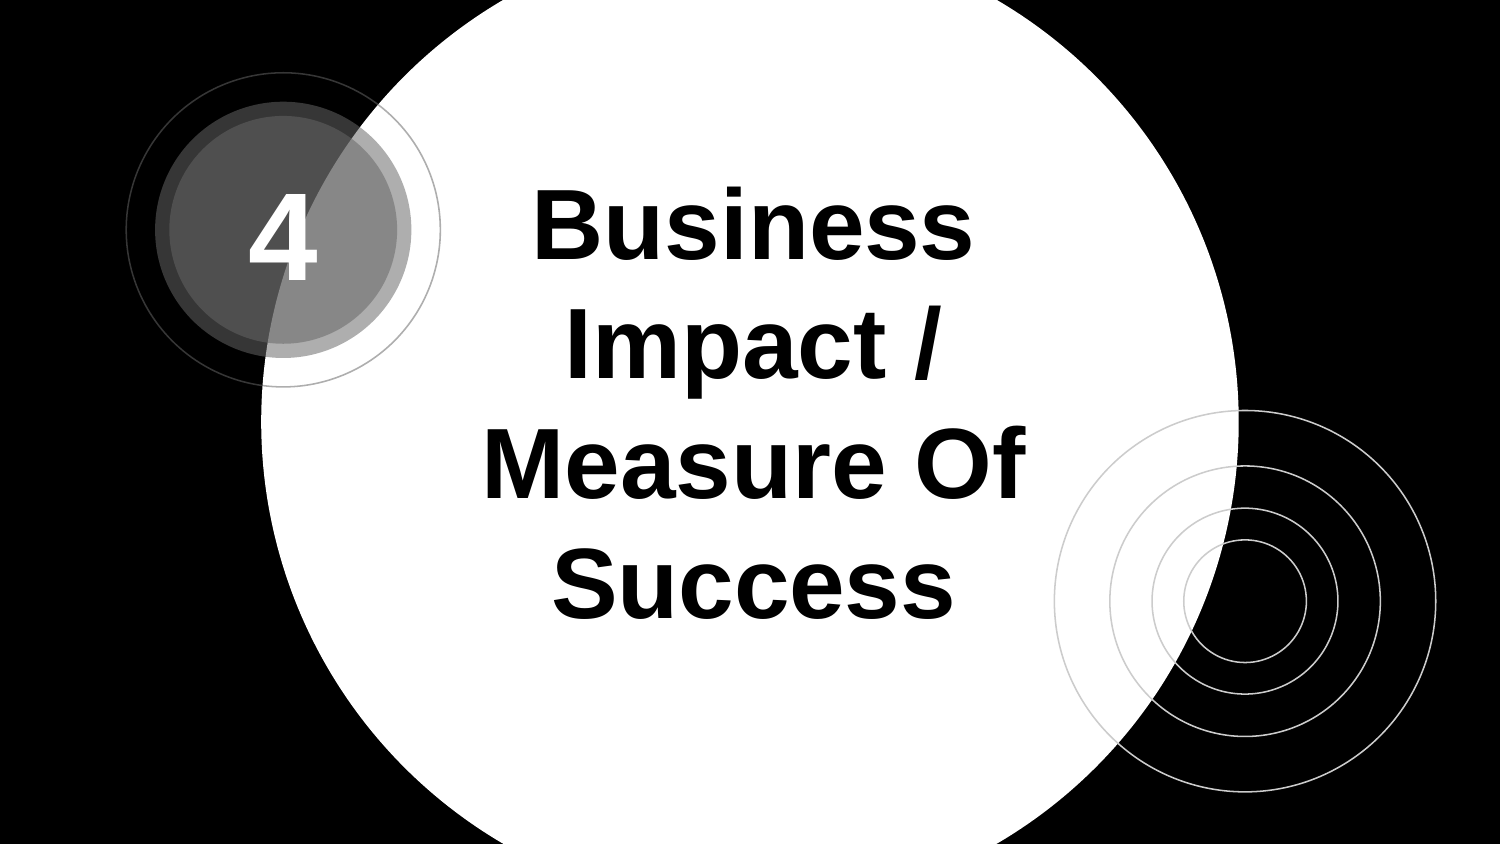

4
# Business Impact / Measure Of Success